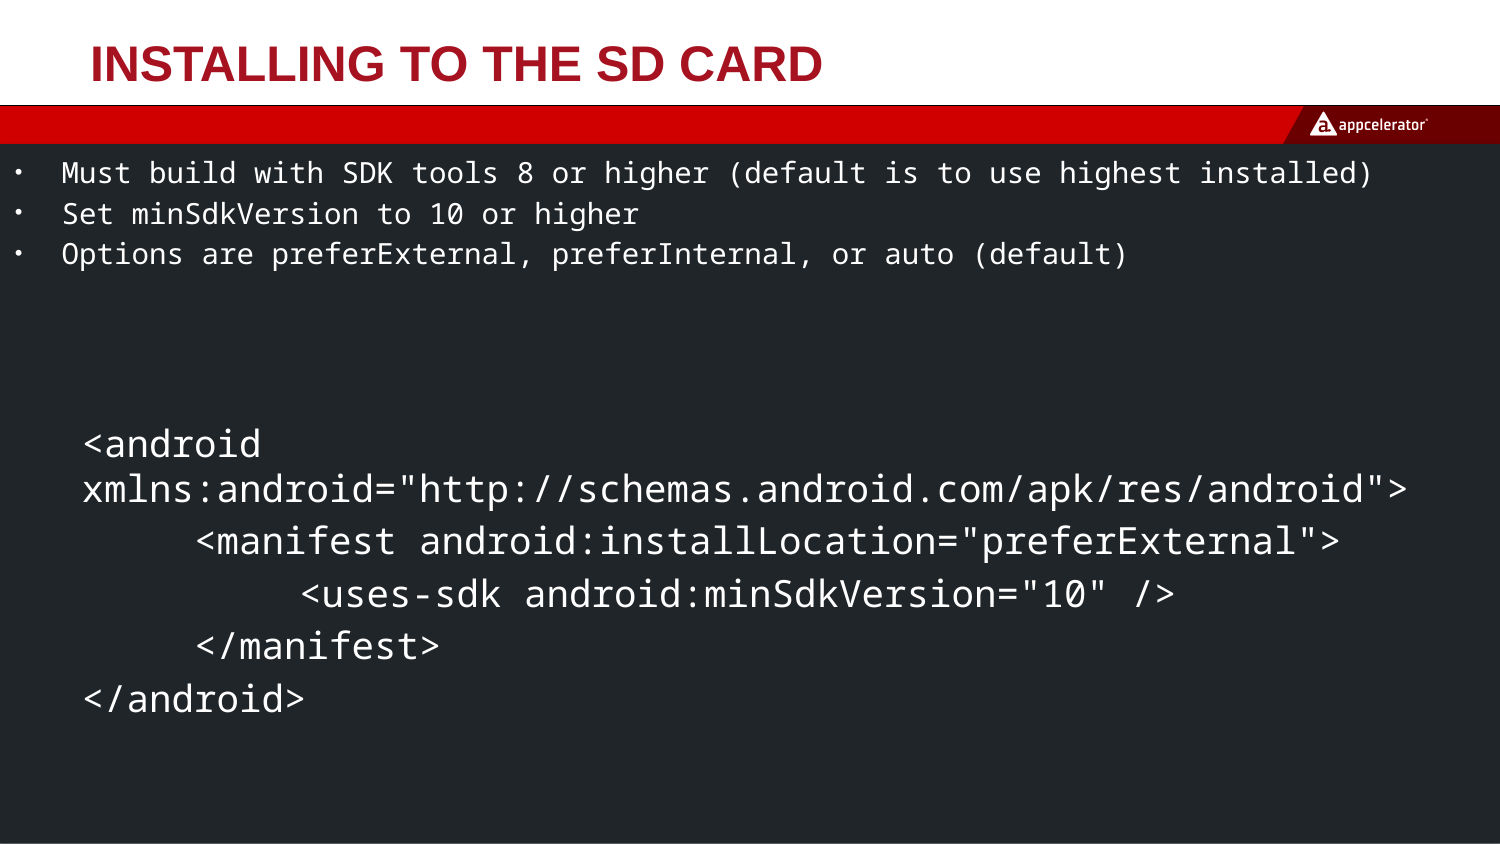

# Installing to the SD card

Must build with SDK tools 8 or higher (default is to use highest installed)
Set minSdkVersion to 10 or higher
Options are preferExternal, preferInternal, or auto (default)
<android xmlns:android="http://schemas.android.com/apk/res/android">
     <manifest android:installLocation="preferExternal">
	   <uses-sdk android:minSdkVersion="10" />
     </manifest>
</android>